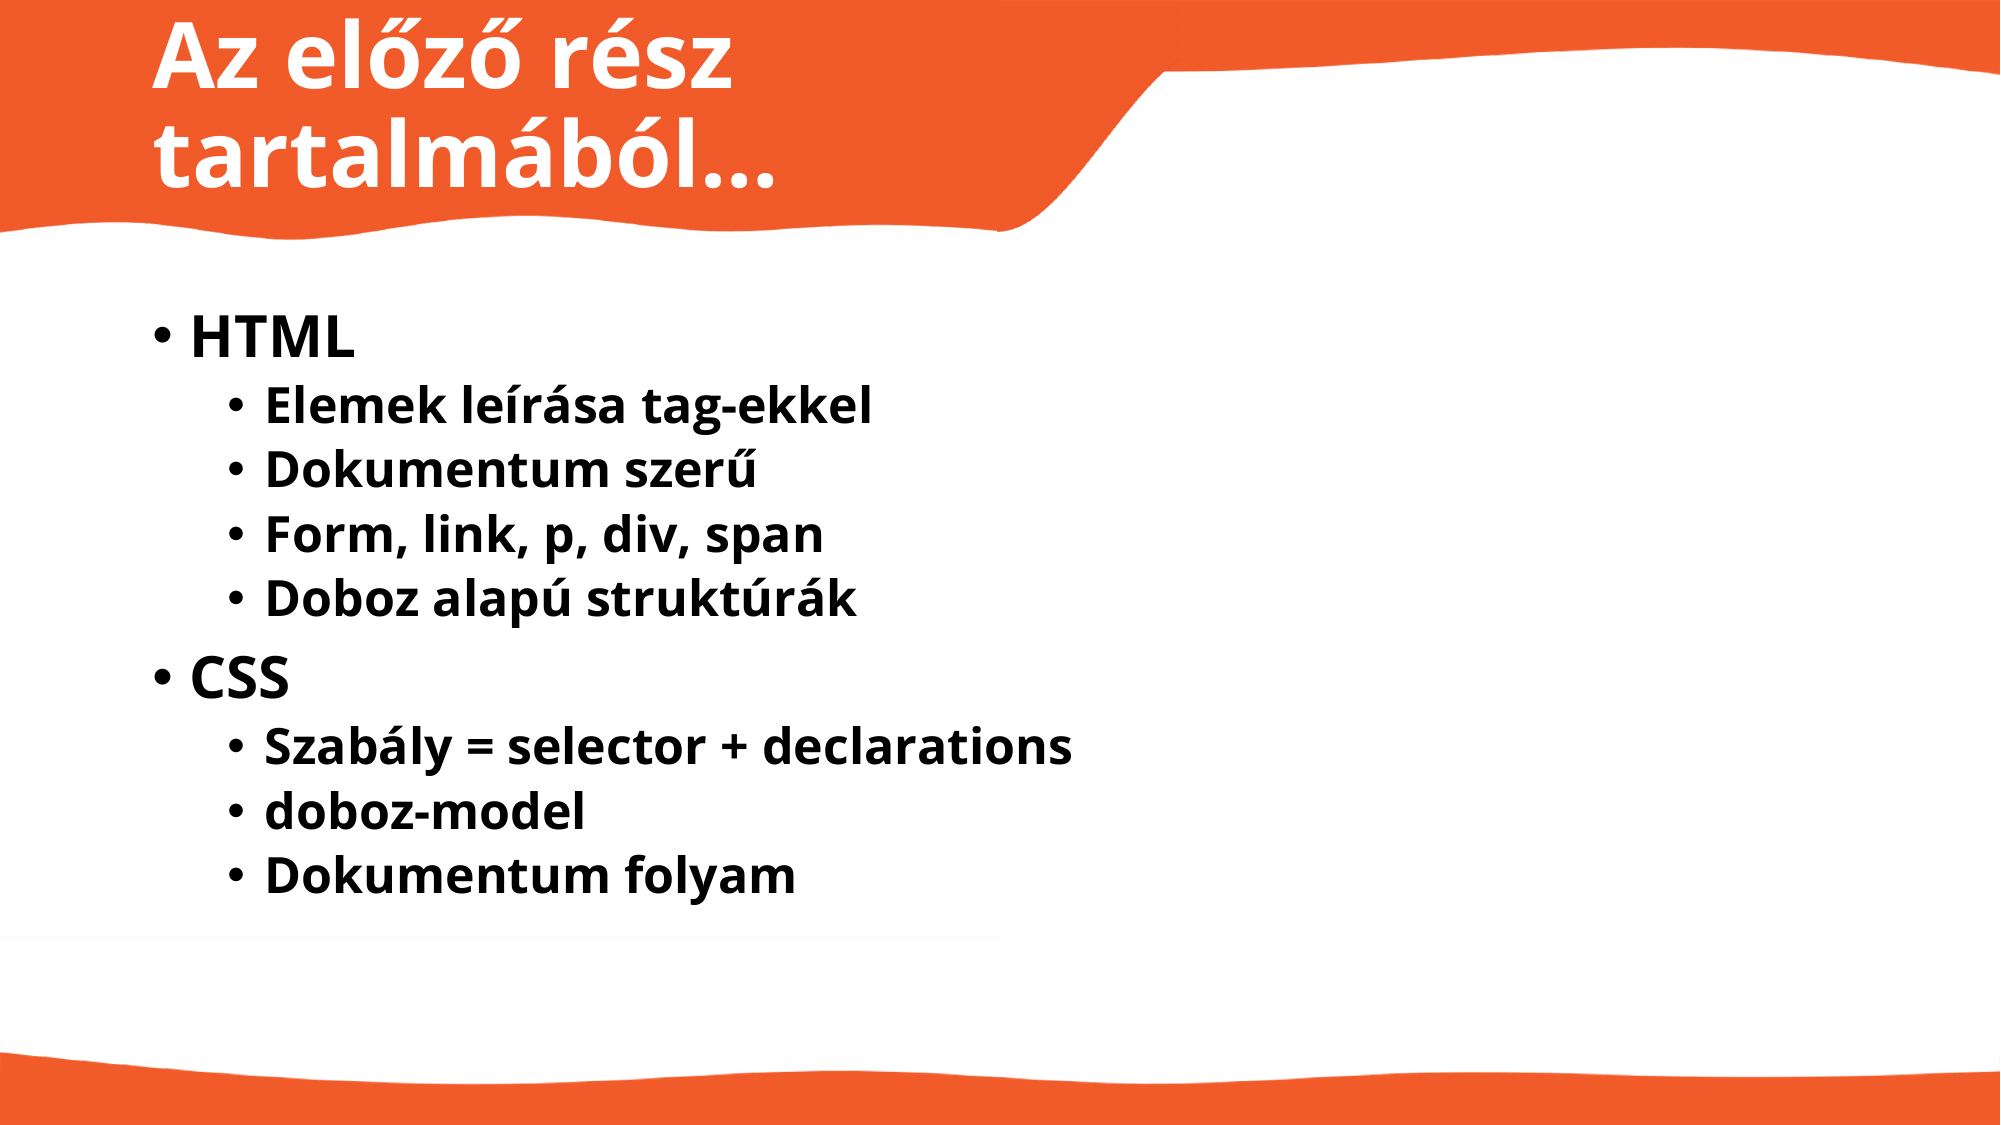

# Az előző rész tartalmából…
HTML
Elemek leírása tag-ekkel
Dokumentum szerű
Form, link, p, div, span
Doboz alapú struktúrák
CSS
Szabály = selector + declarations
doboz-model
Dokumentum folyam